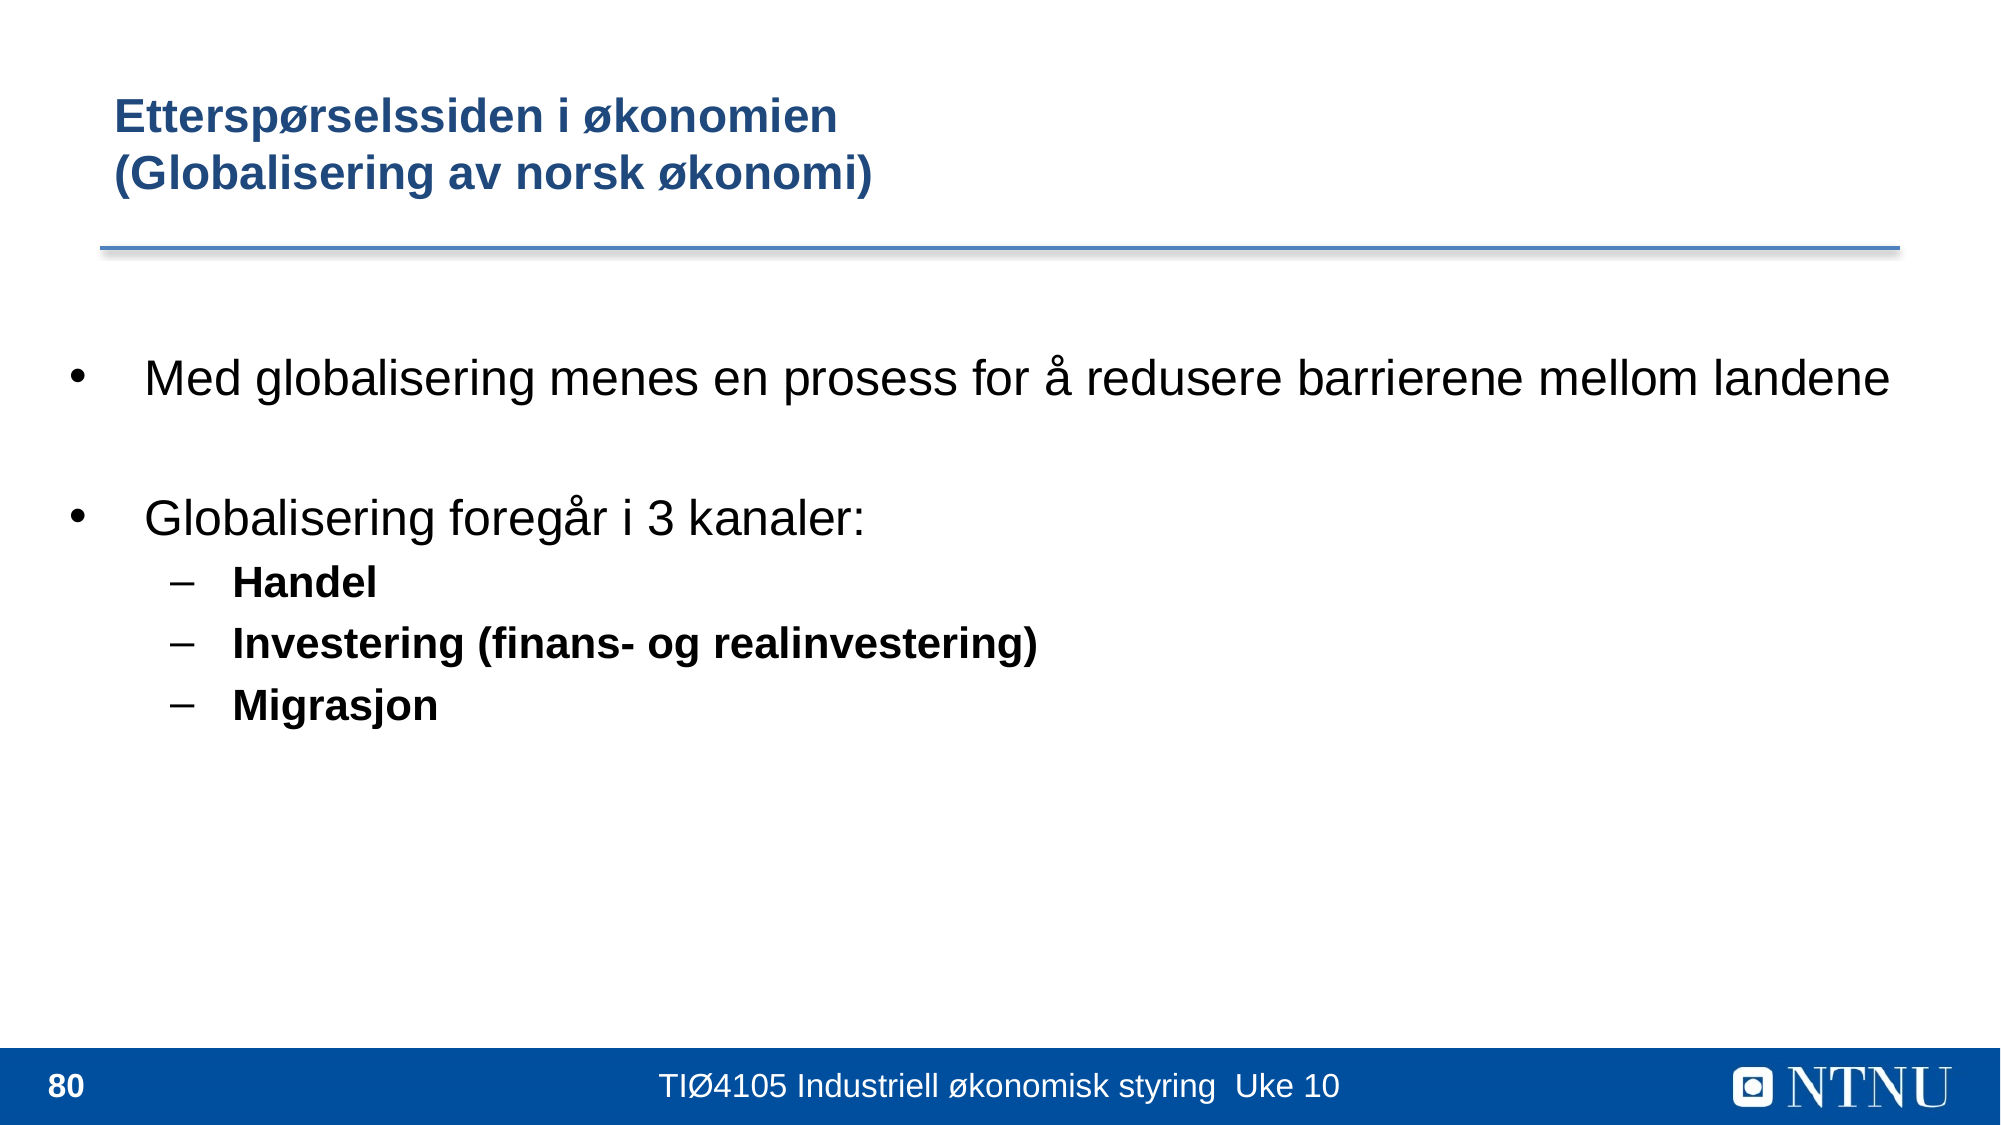

# Etterspørselssiden i økonomien (Globalisering av norsk økonomi)

Med globalisering menes en prosess for å redusere barrierene mellom landene

Globalisering foregår i 3 kanaler:
Handel
Investering (finans- og realinvestering)
Migrasjon

80
TIØ4105 Industriell økonomisk styring  Uke 10